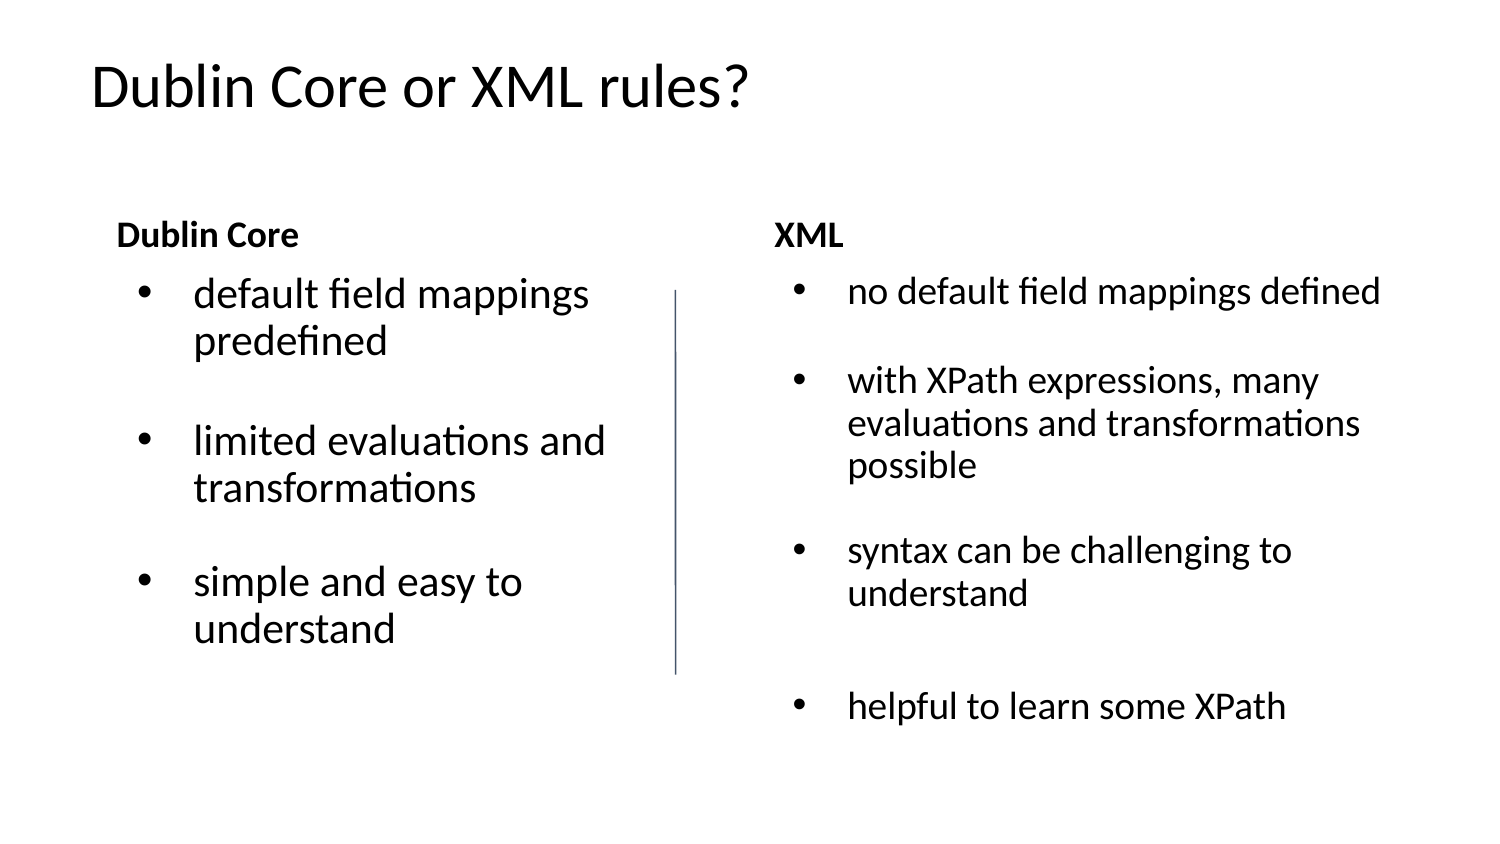

# Dublin Core or XML rules?
Dublin Core
XML
no default field mappings defined
with XPath expressions, many evaluations and transformations possible
syntax can be challenging to understand

helpful to learn some XPath
default field mappings predefined
limited evaluations and transformations
simple and easy to understand